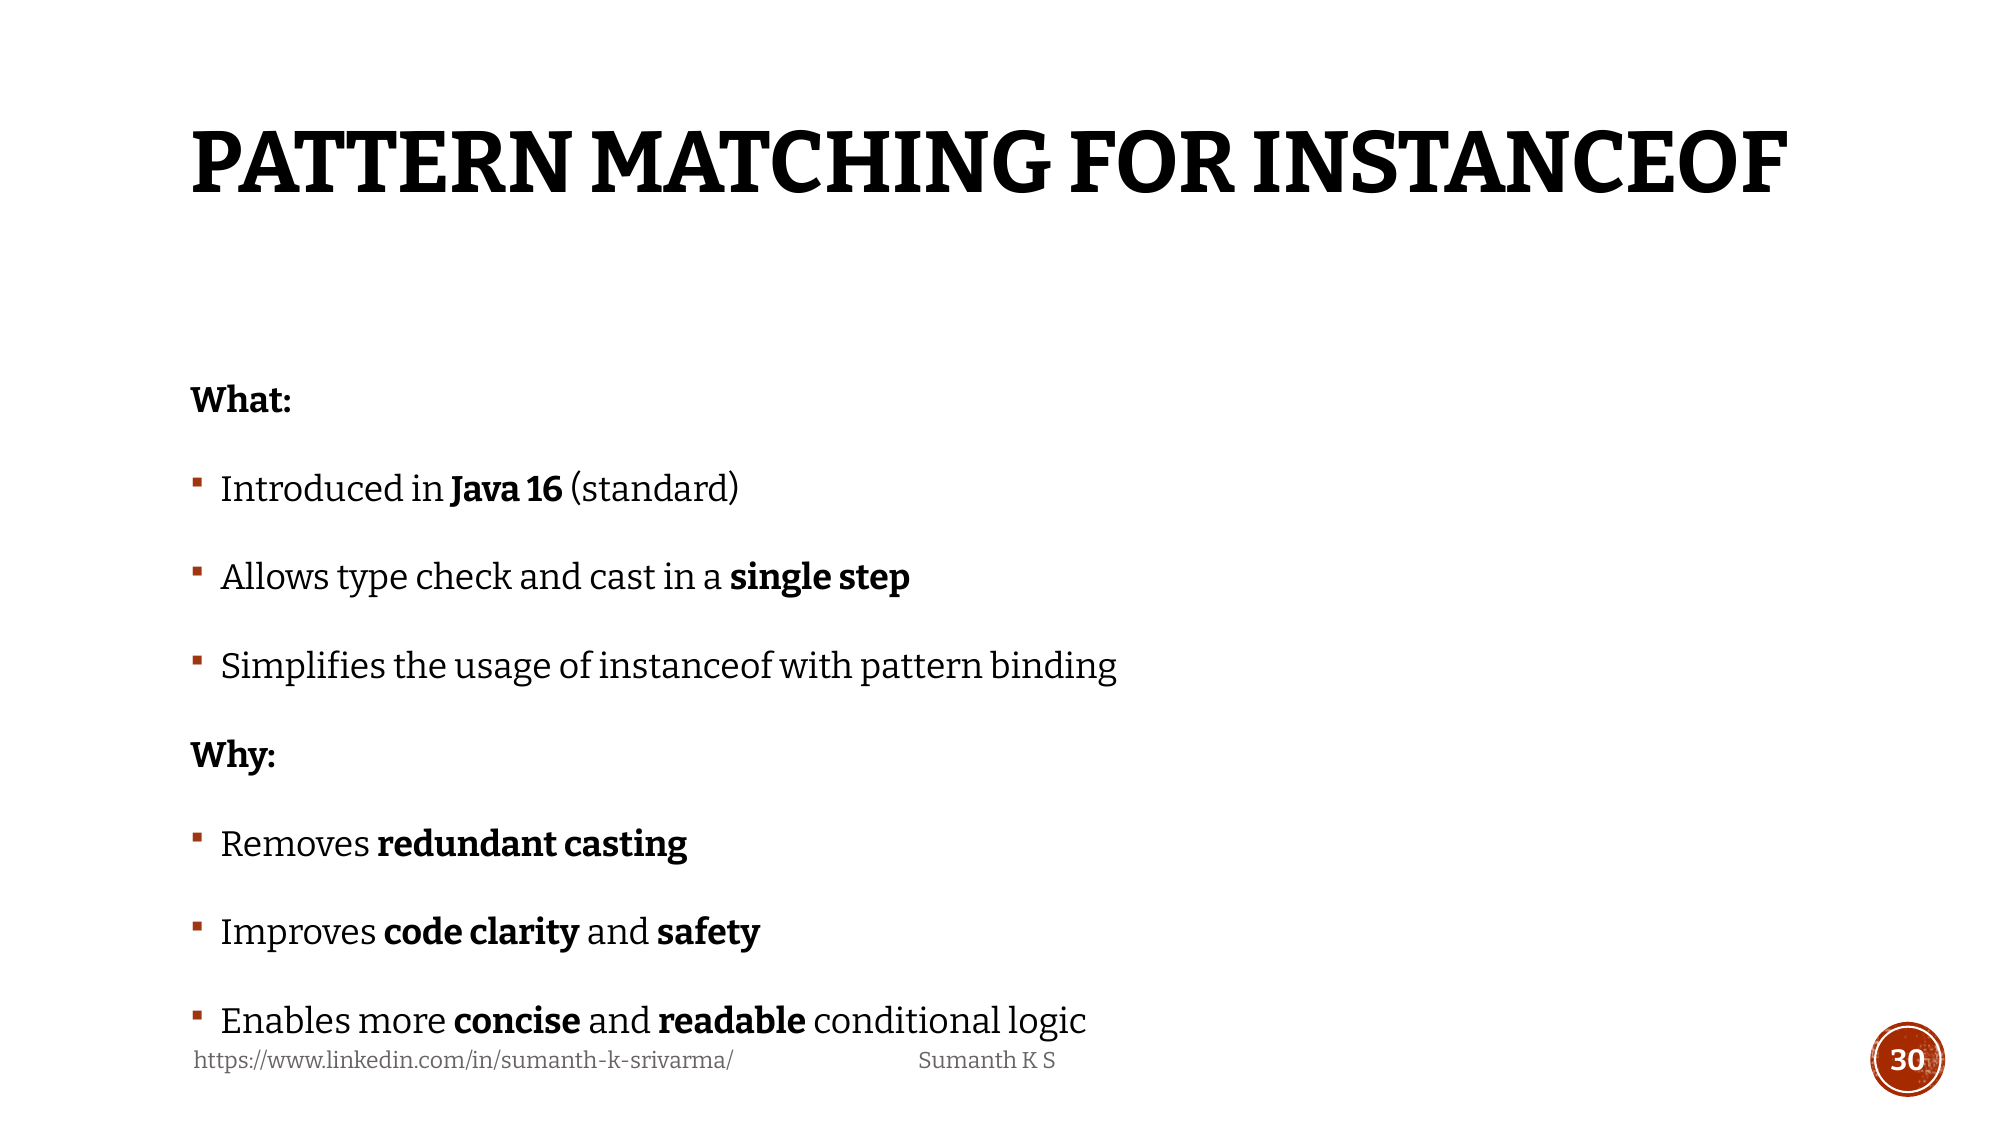

# Pattern Matching for instanceof
What:
Introduced in Java 16 (standard)
Allows type check and cast in a single step
Simplifies the usage of instanceof with pattern binding
Why:
Removes redundant casting
Improves code clarity and safety
Enables more concise and readable conditional logic

https://www.linkedin.com/in/sumanth-k-srivarma/                                         Sumanth K S
30